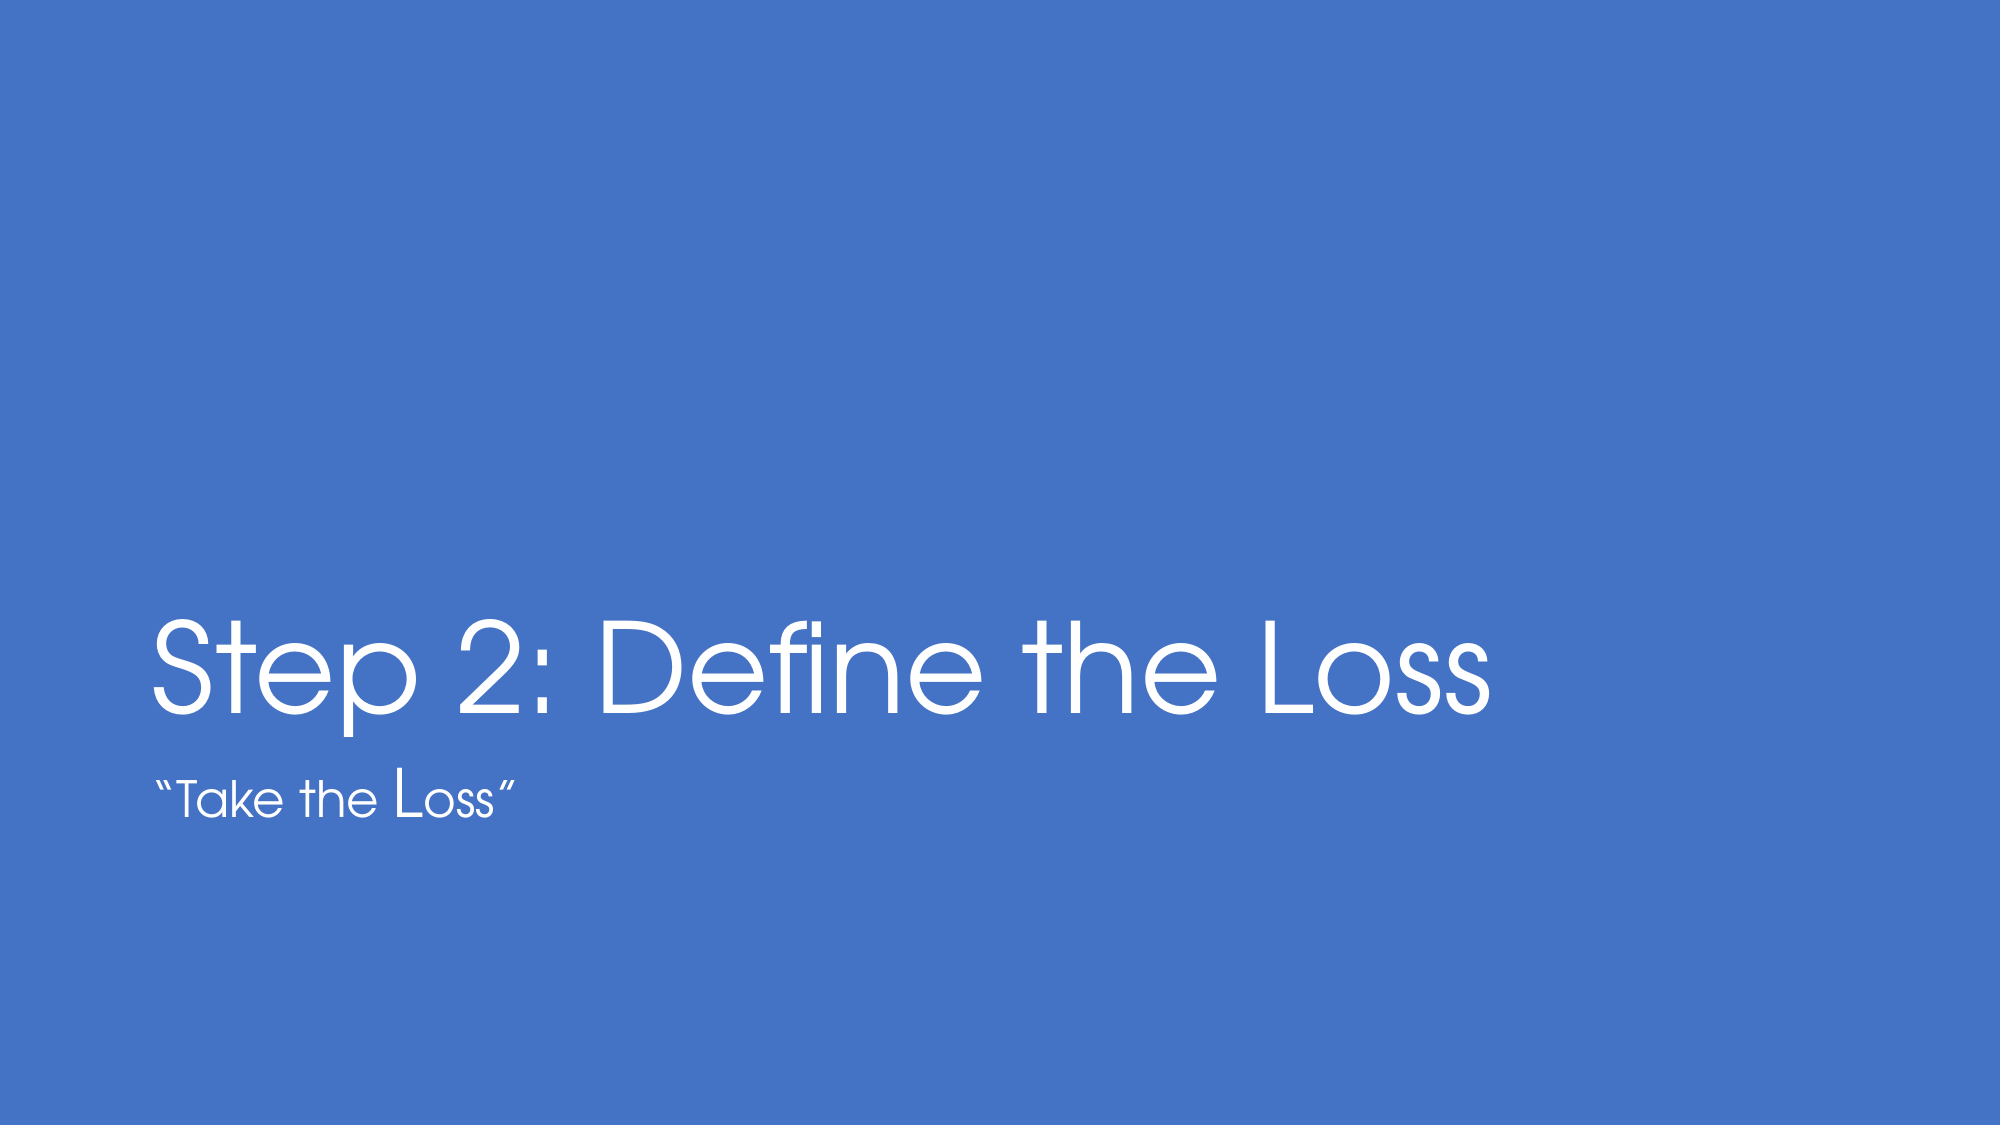

# Step 2: Define the Loss
“Take the Loss”